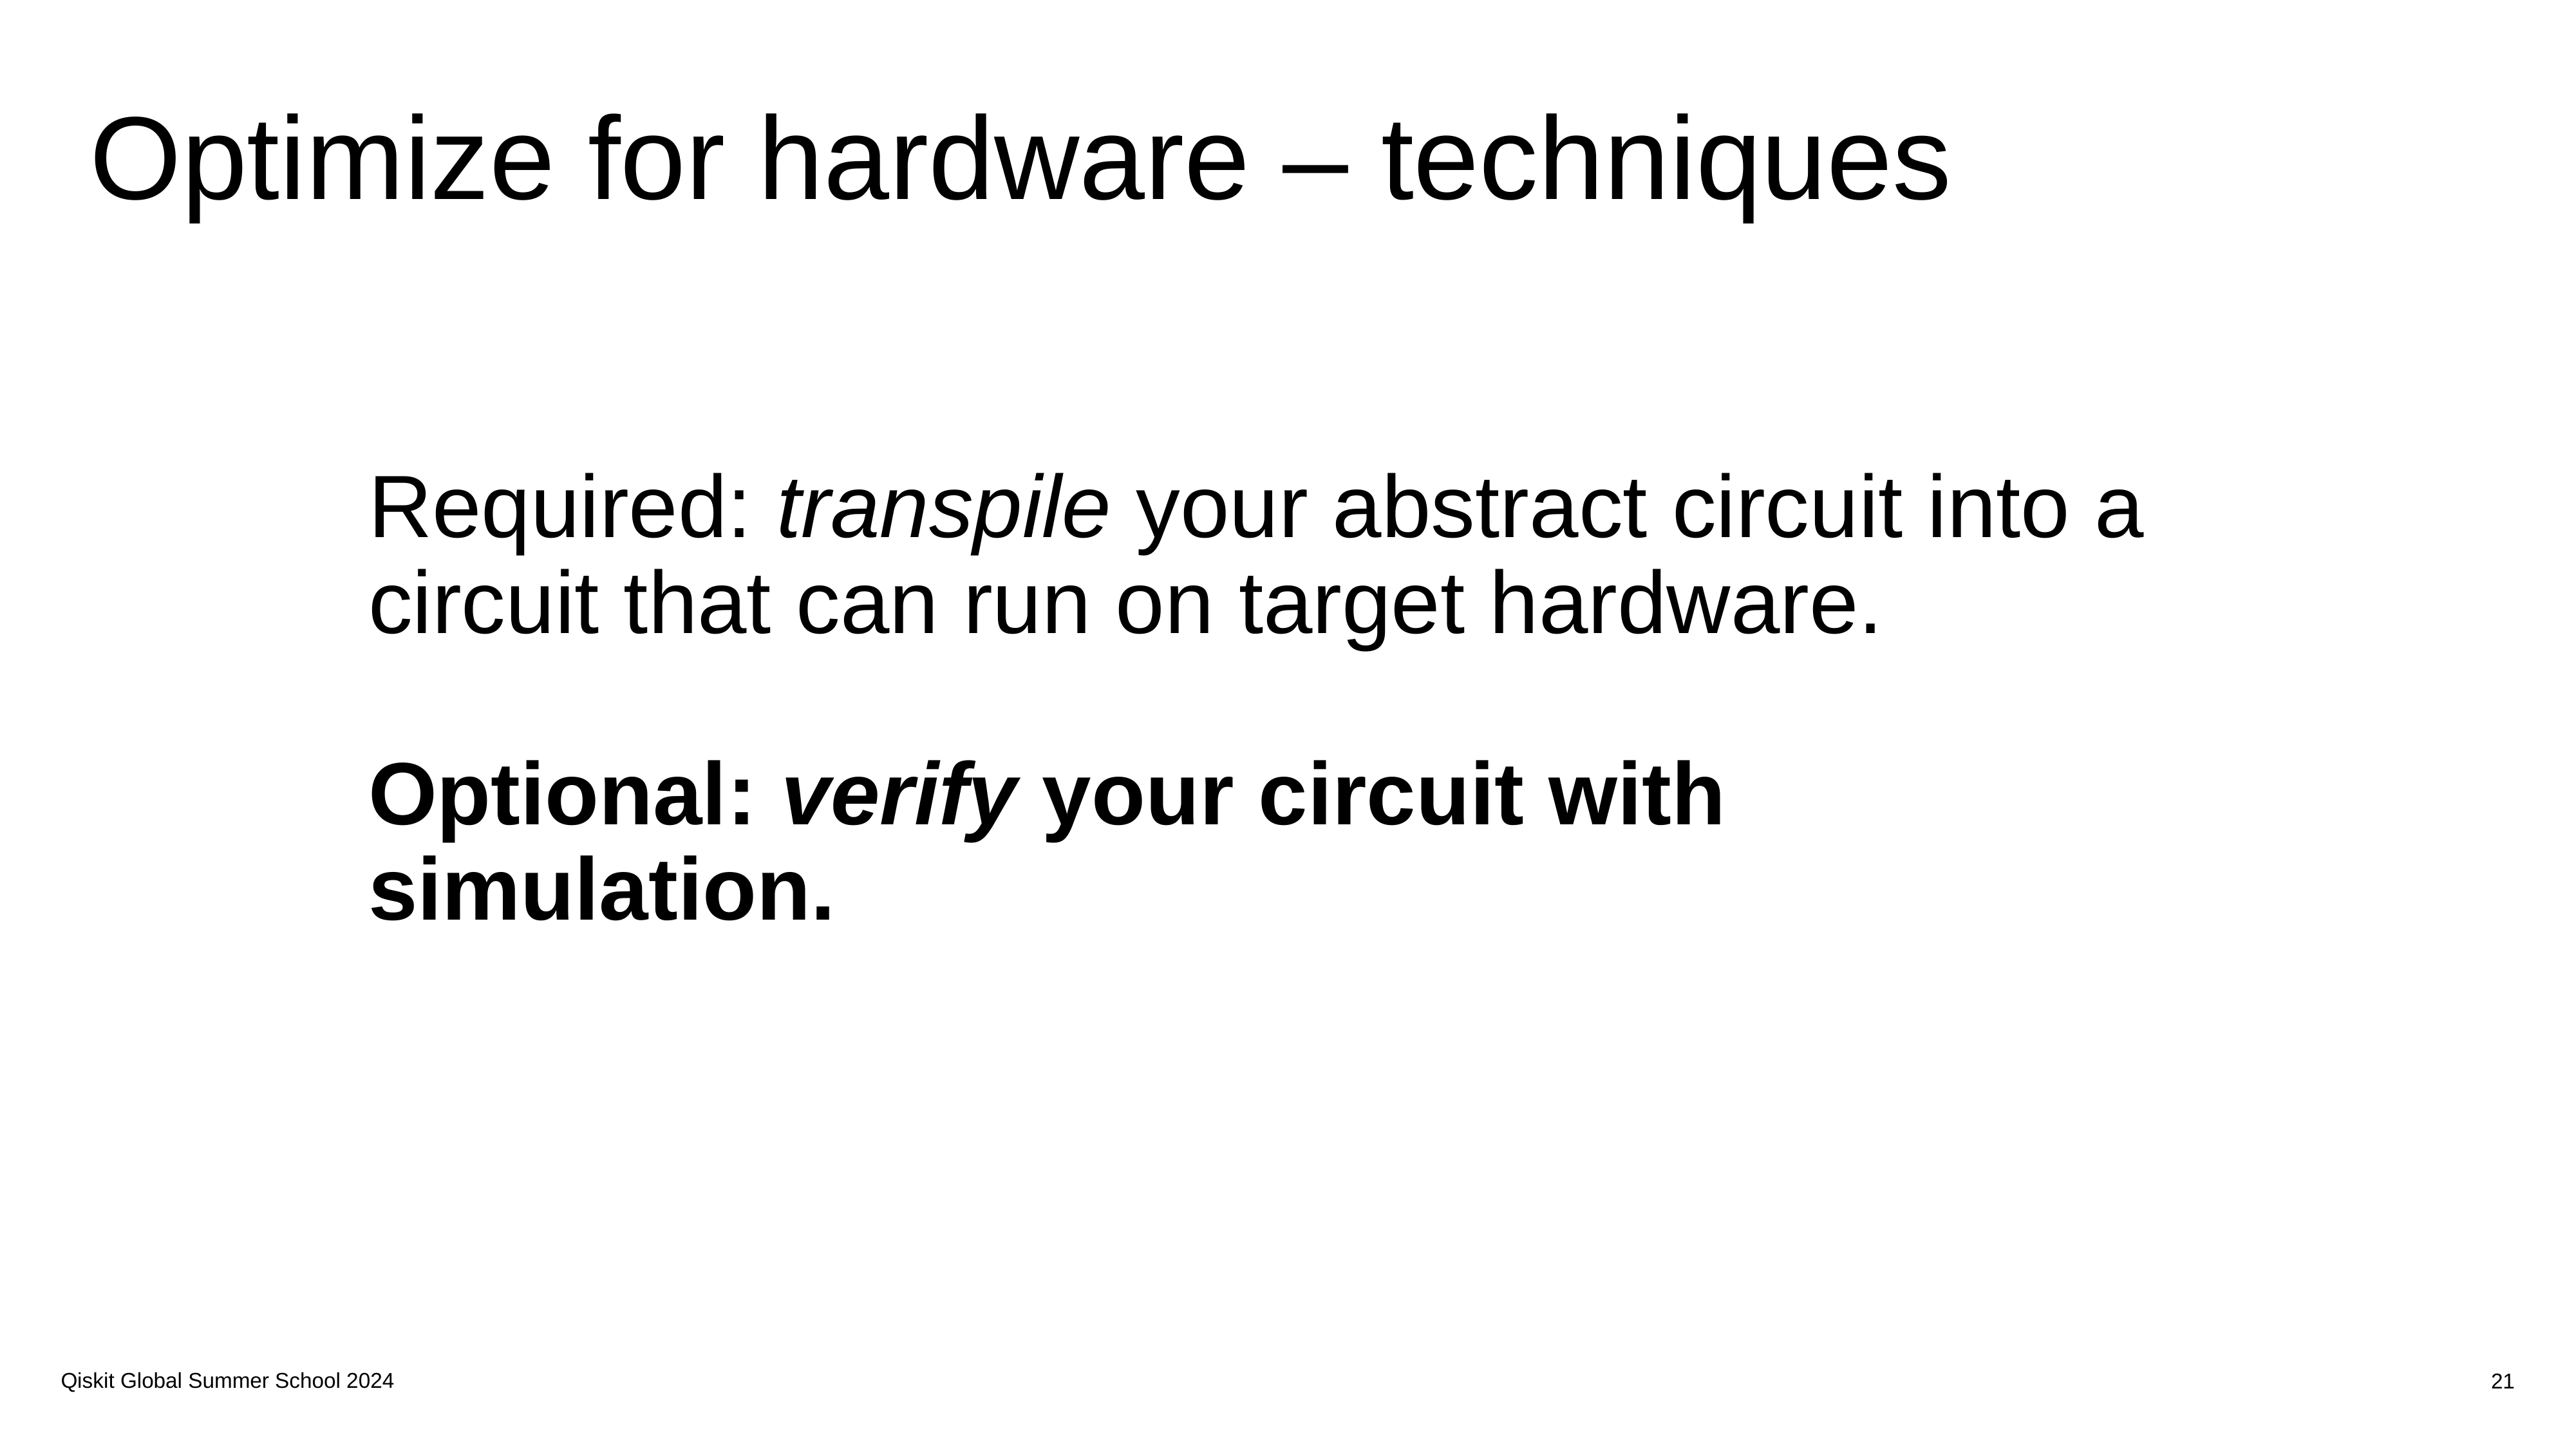

# Optimize for hardware – techniques

Required: transpile your abstract circuit into a circuit that can run on target hardware.

Optional: verify your circuit with simulation.
Qiskit Global Summer School 2024
21